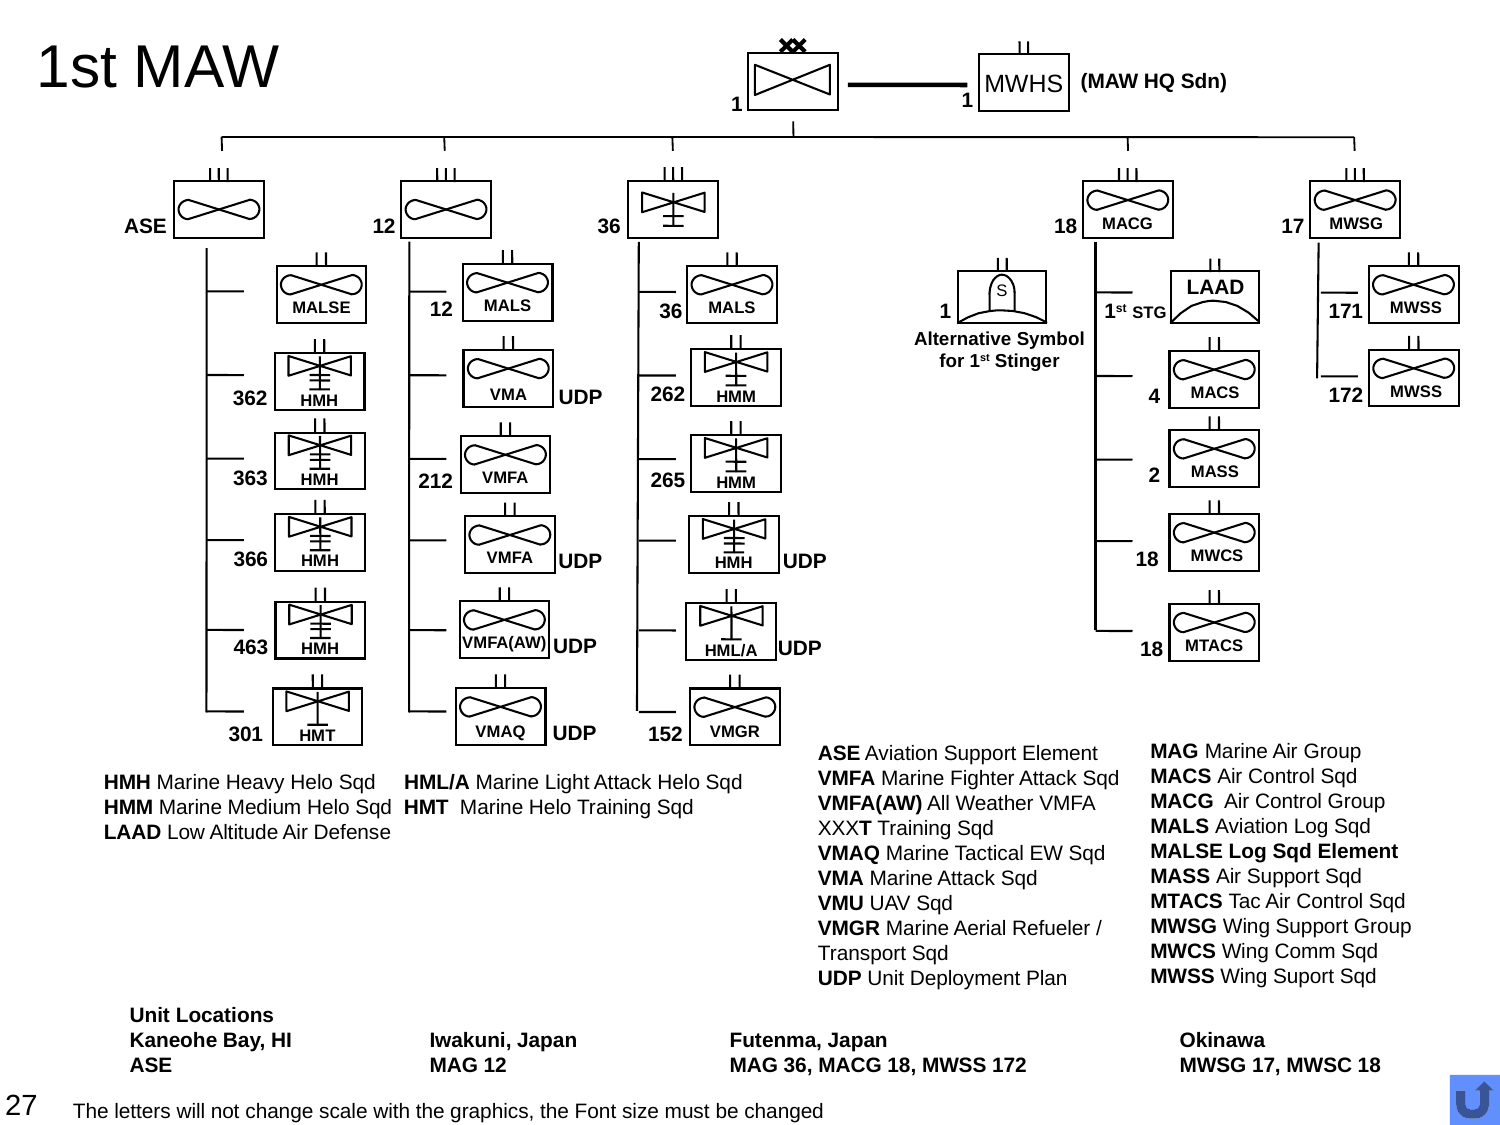

# 1st MAW

1

MWHS
1
(MAW HQ Sdn)

36

ASE

12

MACG
18

MWSG
17

MALS
12

MALSE

MALS
36

MWSS
171

S

1

LAAD
1st STG

Alternative Symbol
for 1st Stinger

HMM
262

MWSS
172

VMA
UDP

MACS
4

HMH
362

MASS
2

HMH
363

HMM
265

VMFA
212

HMH
366

MWCS
18

HMH
UDP

VMFA
UDP

VMFA(AW)
UDP

HMH
463

HML/A

UDP

MTACS
18

HMT
301

VMAQ
UDP

VMGR
152

MAG Marine Air Group
MACS Air Control Sqd
MACG  Air Control Group
MALS Aviation Log Sqd
MALSE Log Sqd Element
MASS Air Support Sqd
MTACS Tac Air Control Sqd
MWSG Wing Support Group
MWCS Wing Comm Sqd
MWSS Wing Suport Sqd
ASE Aviation Support Element
VMFA Marine Fighter Attack Sqd
VMFA(AW) All Weather VMFA
XXXT Training Sqd
VMAQ Marine Tactical EW Sqd
VMA Marine Attack Sqd
VMU UAV Sqd
VMGR Marine Aerial Refueler /
Transport Sqd
UDP Unit Deployment Plan
HMH Marine Heavy Helo Sqd     HML/A Marine Light Attack Helo Sqd
HMM Marine Medium Helo Sqd  HMT  Marine Helo Training Sqd
LAAD Low Altitude Air Defense
Unit Locations
Kaneohe Bay, HI	Iwakuni, Japan		Futenma, Japan		Okinawa
ASE		MAG 12		MAG 36, MACG 18, MWSS 172		MWSG 17, MWSC 18
27

The letters will not change scale with the graphics, the Font size must be changed